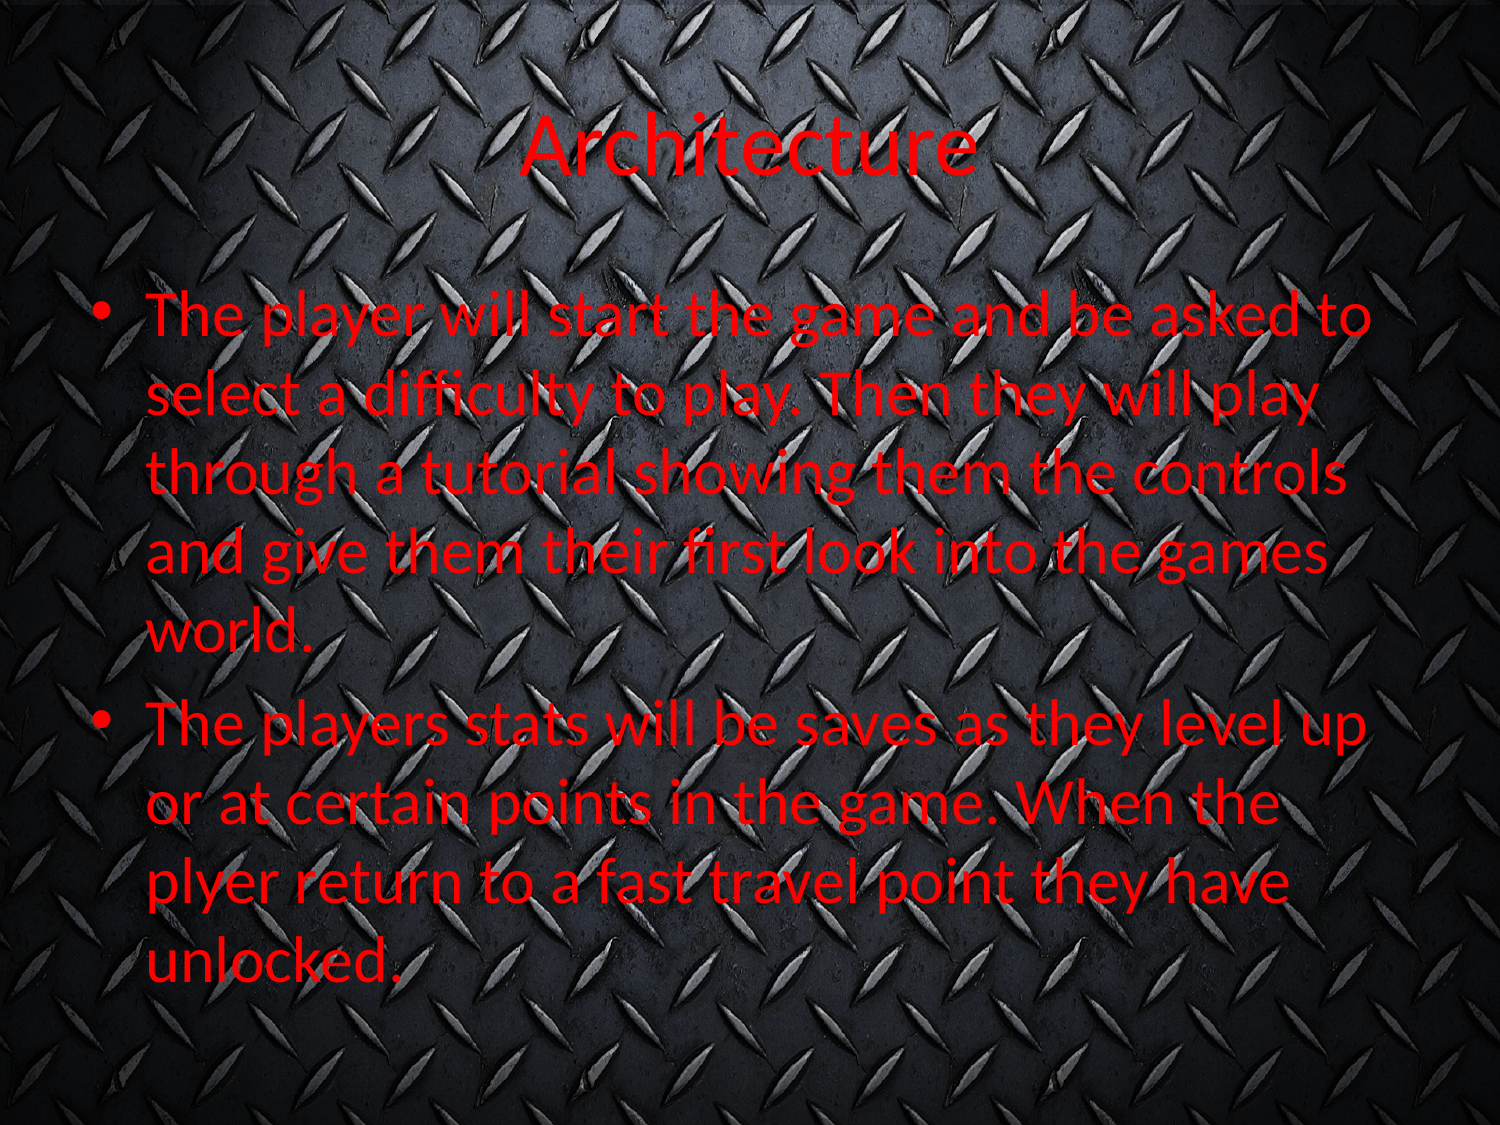

# Architecture
The player will start the game and be asked to select a difficulty to play. Then they will play through a tutorial showing them the controls and give them their first look into the games world.
The players stats will be saves as they level up or at certain points in the game. When the plyer return to a fast travel point they have unlocked.